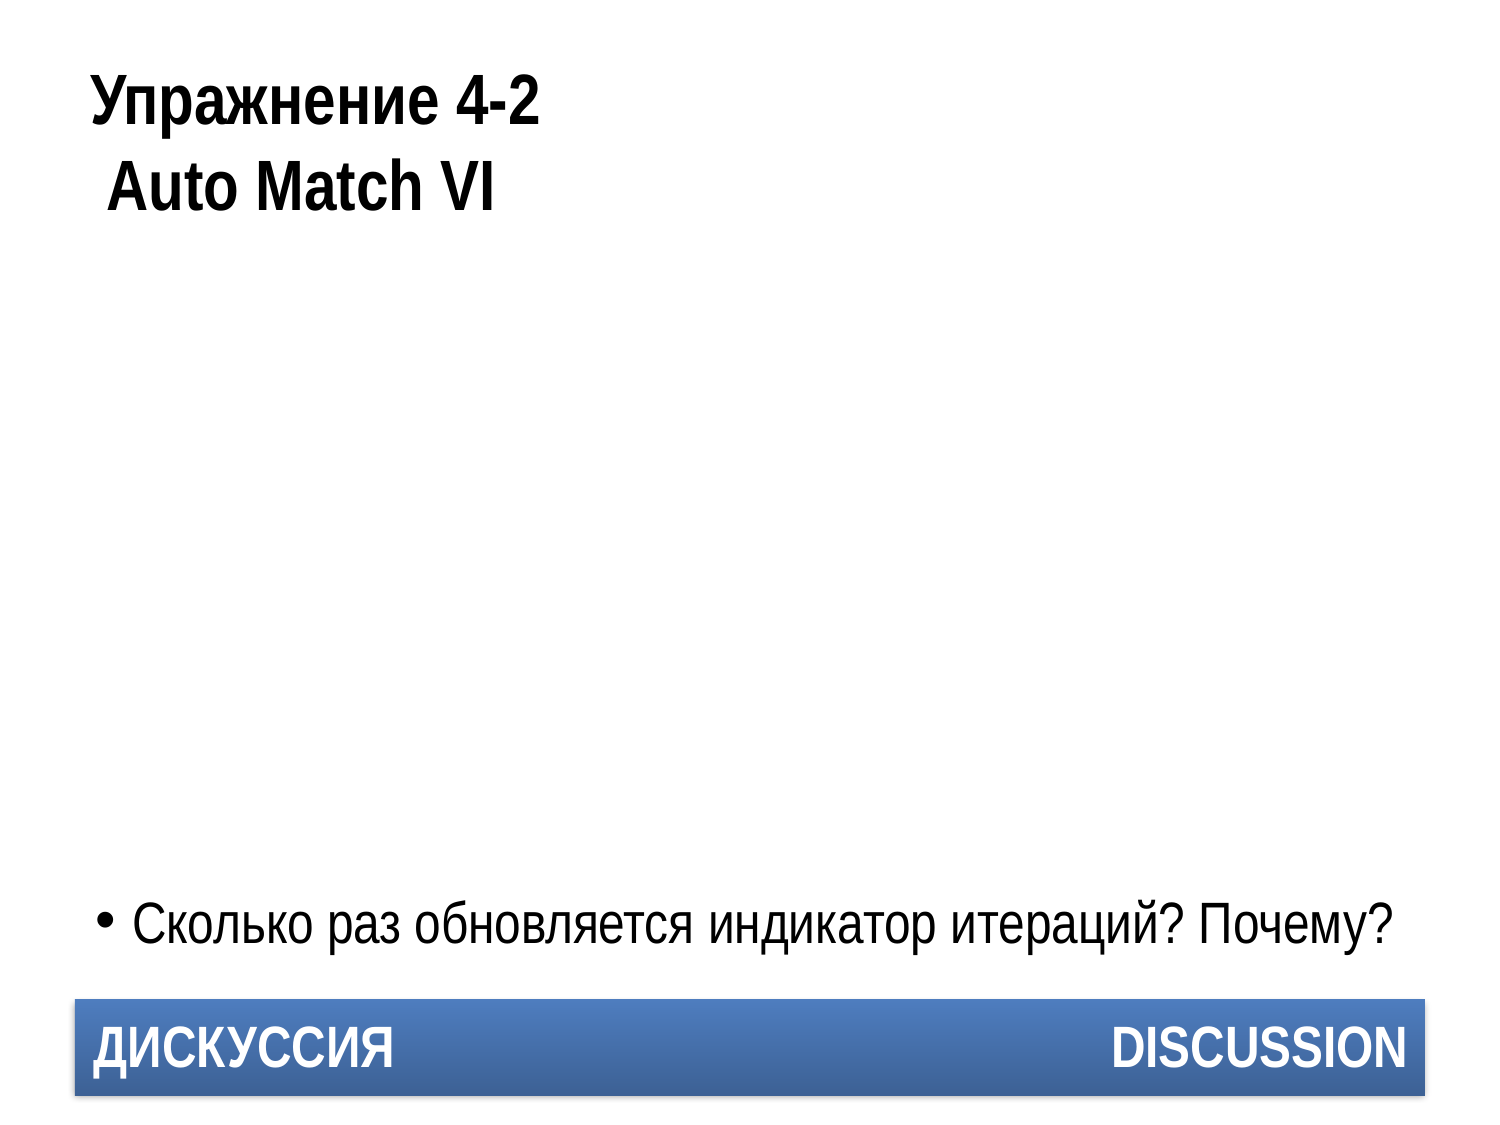

# Упражнение 4-2 Auto Match VI
Сколько раз обновляется индикатор итераций? Почему?
ДИСКУССИЯ